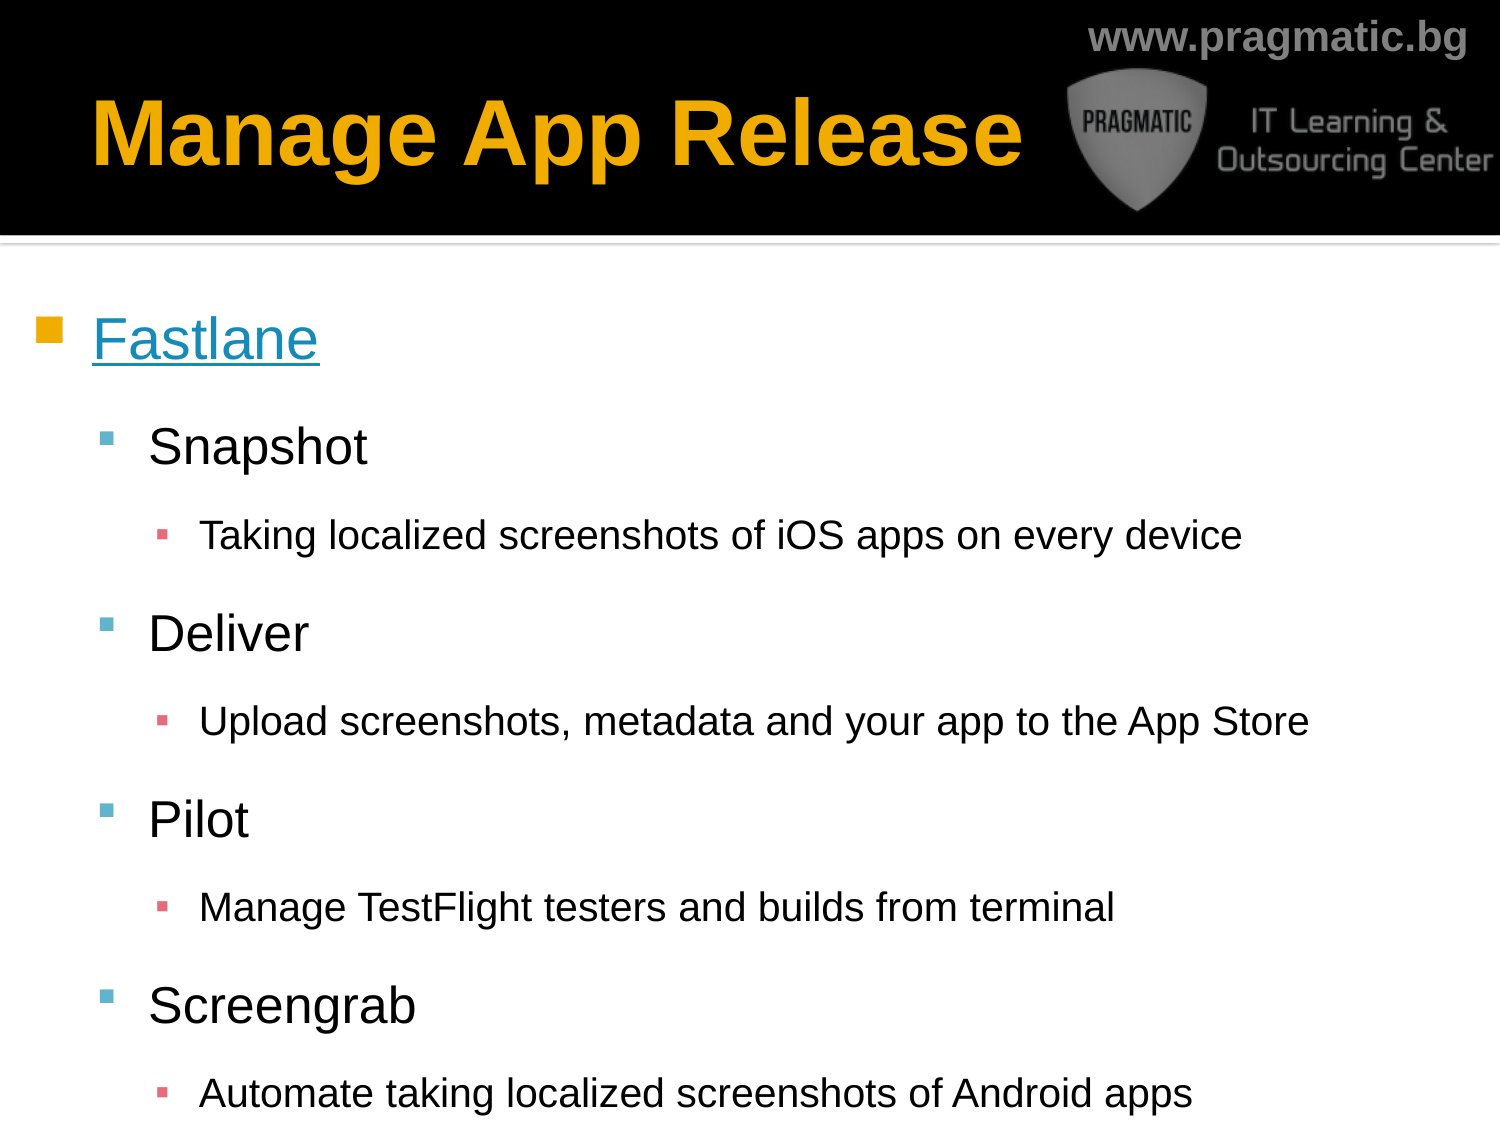

# Manage App Release
Fastlane
Snapshot
Taking localized screenshots of iOS apps on every device
Deliver
Upload screenshots, metadata and your app to the App Store
Pilot
Manage TestFlight testers and builds from terminal
Screengrab
Automate taking localized screenshots of Android apps